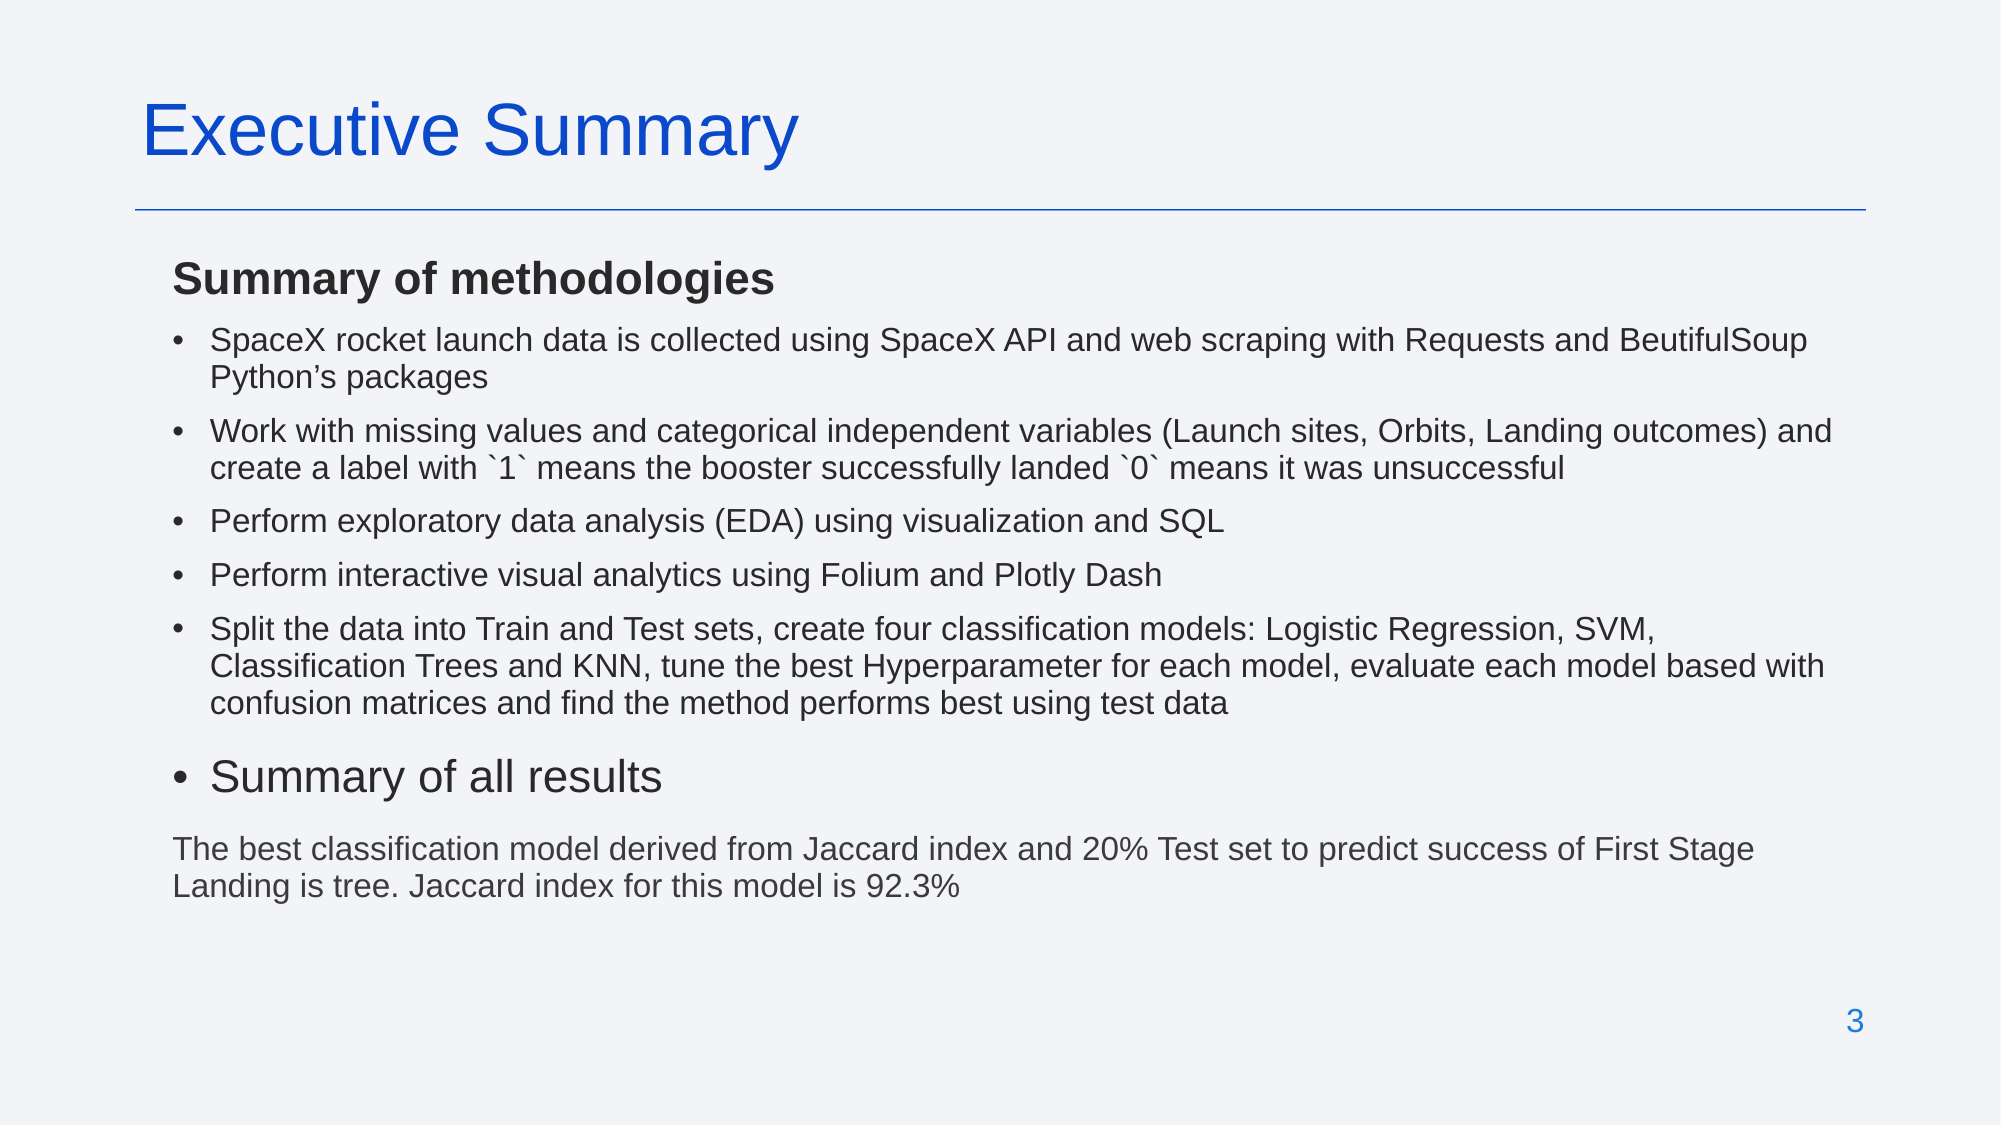

Executive Summary
Summary of methodologies
SpaceX rocket launch data is collected using SpaceX API and web scraping with Requests and BeutifulSoup Python’s packages
Work with missing values and categorical independent variables (Launch sites, Orbits, Landing outcomes) and create a label with `1` means the booster successfully landed `0` means it was unsuccessful
Perform exploratory data analysis (EDA) using visualization and SQL
Perform interactive visual analytics using Folium and Plotly Dash
Split the data into Train and Test sets, create four classification models: Logistic Regression, SVM, Classification Trees and KNN, tune the best Hyperparameter for each model, evaluate each model based with confusion matrices and find the method performs best using test data
Summary of all results
The best classification model derived from Jaccard index and 20% Test set to predict success of First Stage Landing is tree. Jaccard index for this model is 92.3%

3